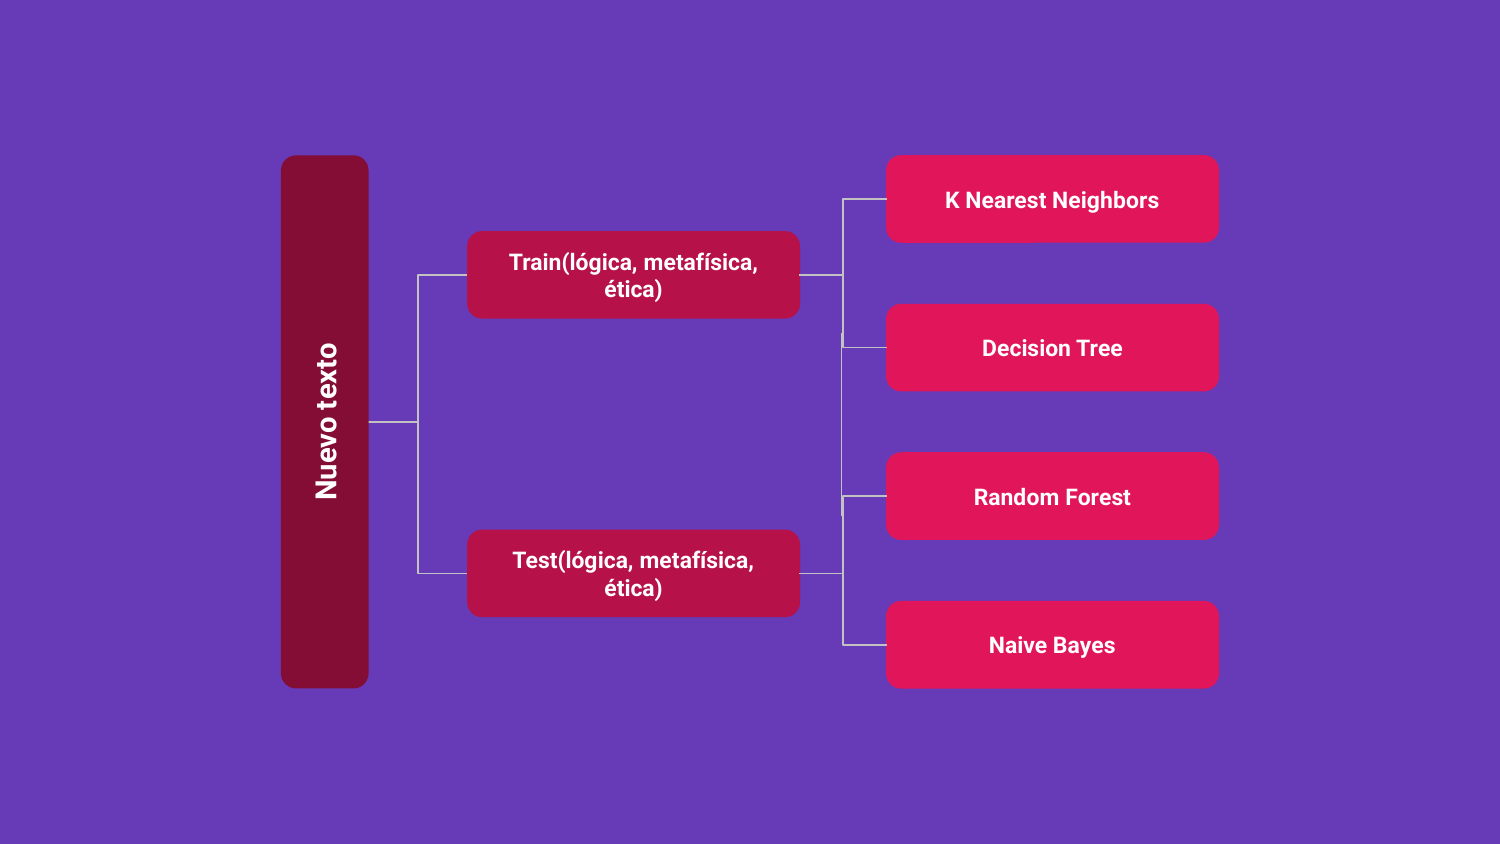

K Nearest Neighbors
Train(lógica, metafísica, ética)
Decision Tree
Nuevo texto
Random Forest
Test(lógica, metafísica, ética)
Naive Bayes